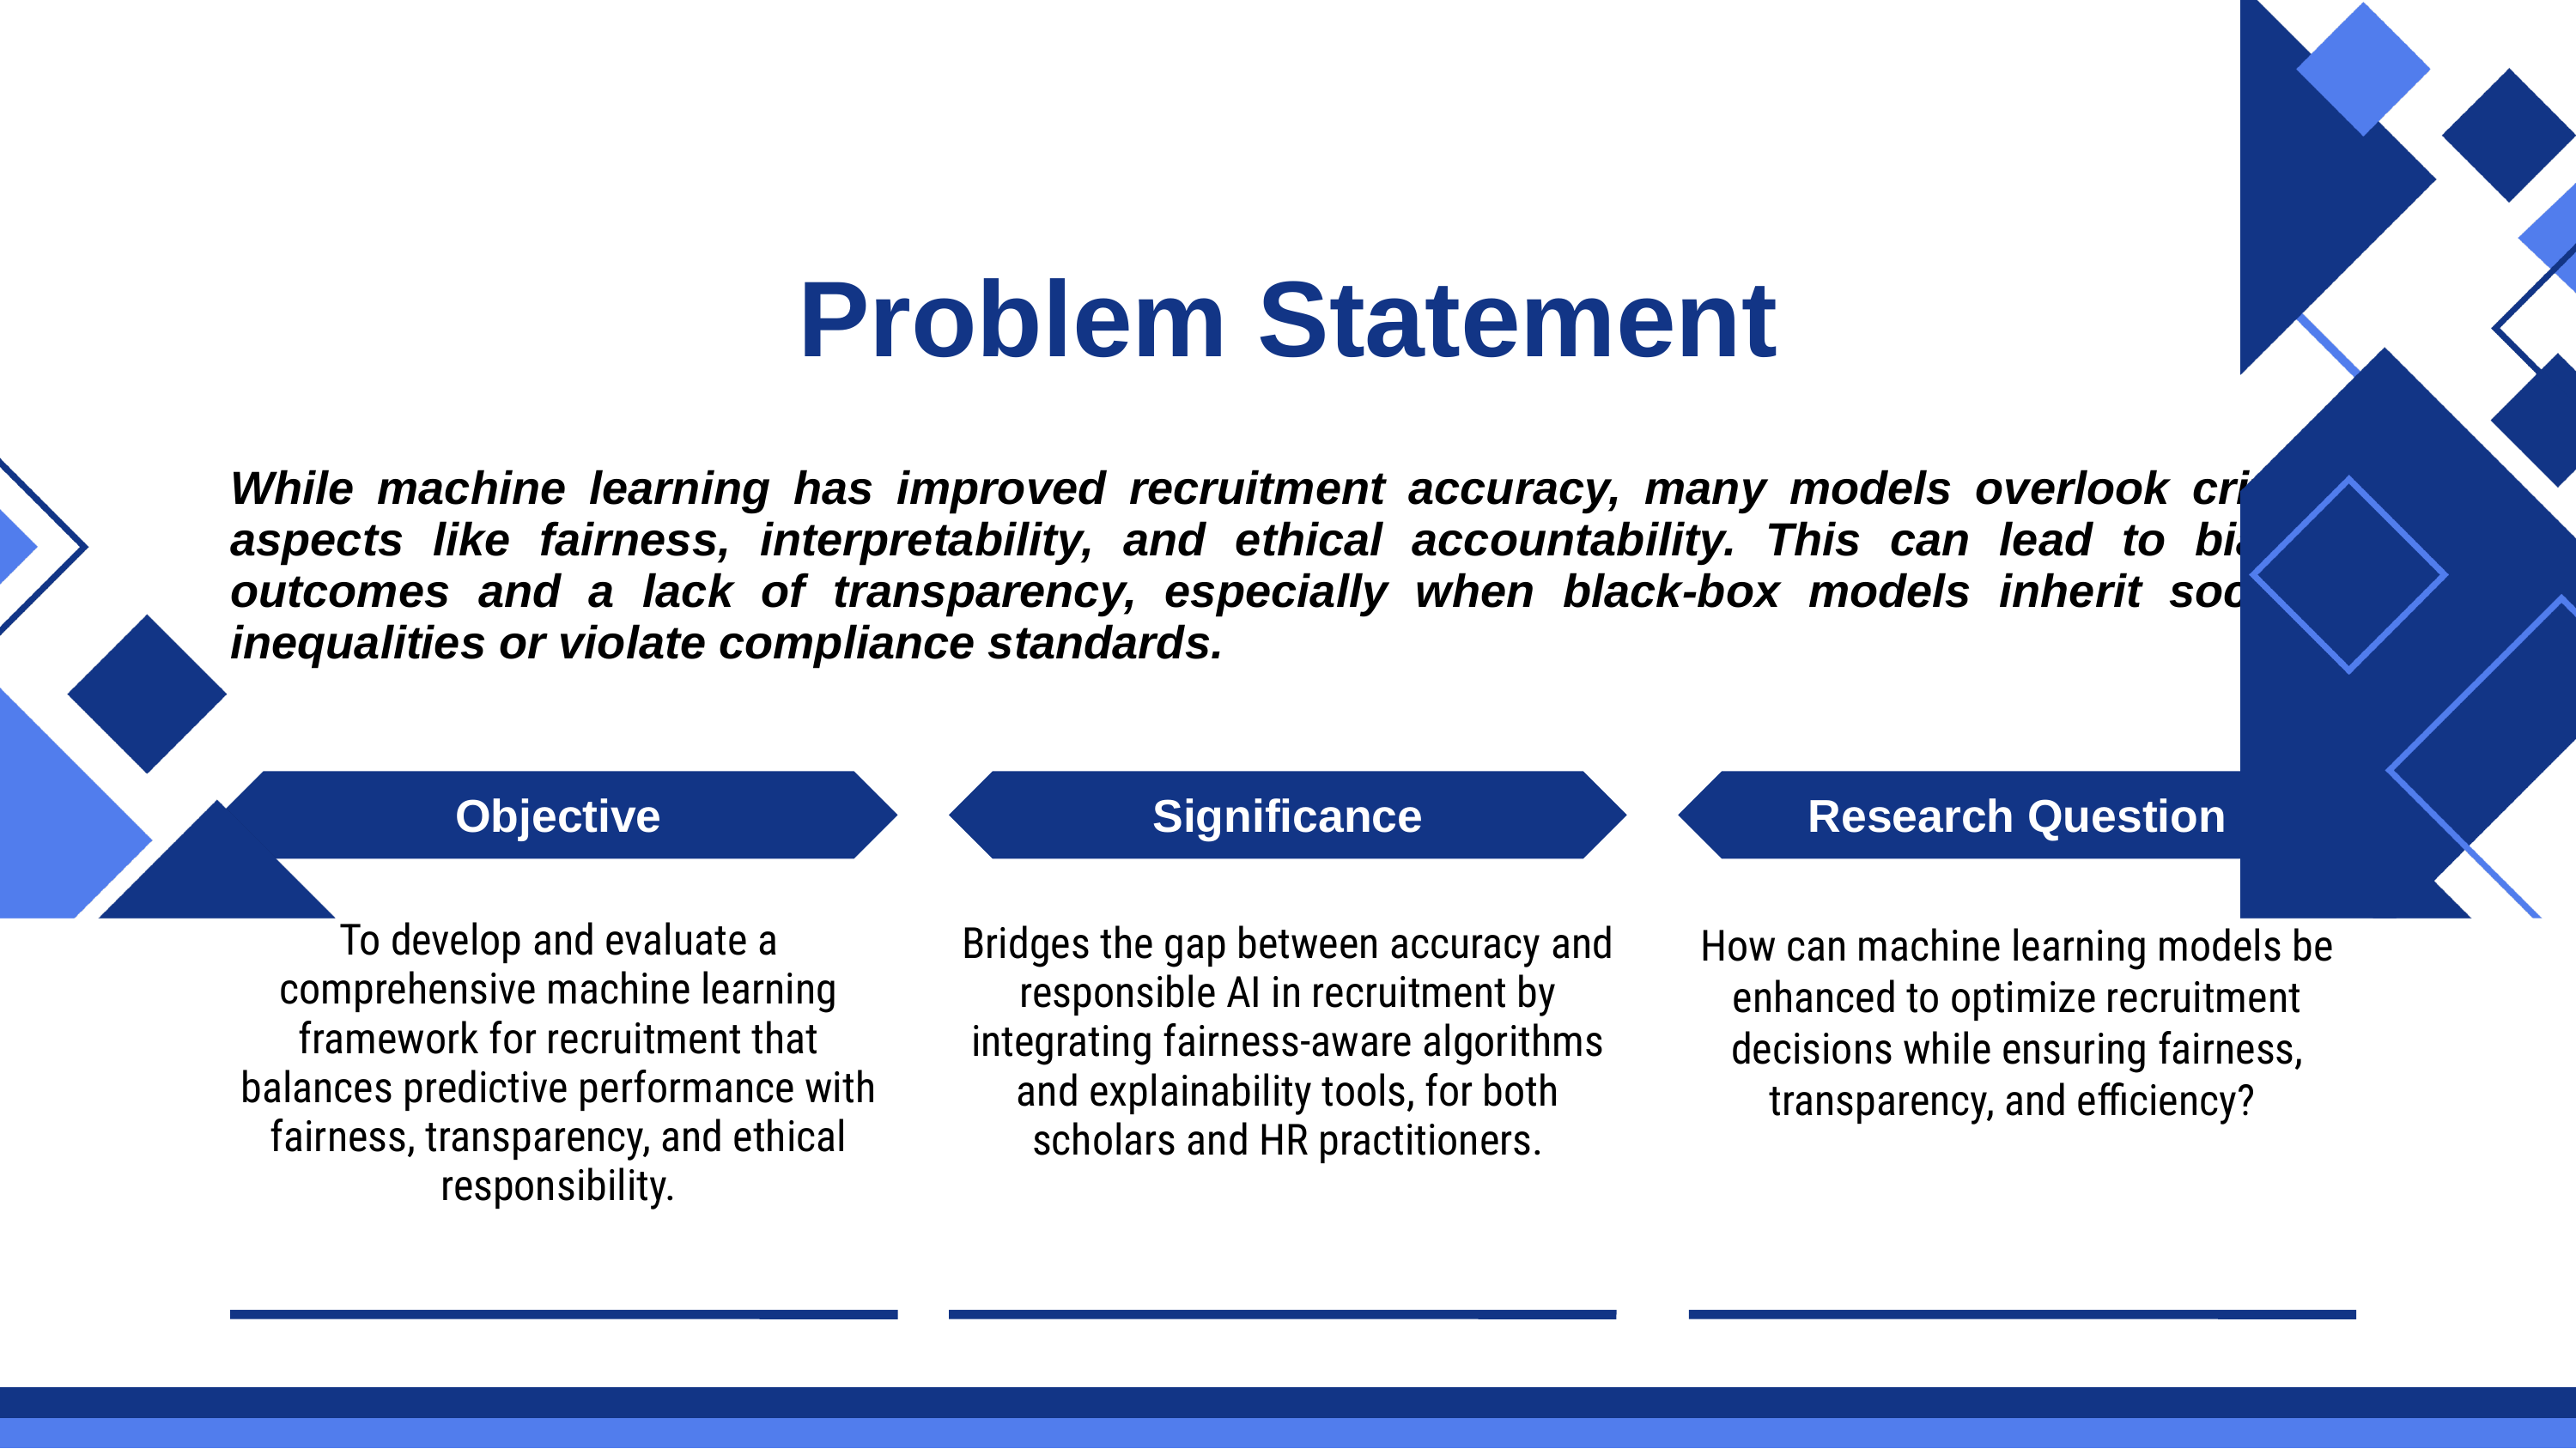

Problem Statement
While machine learning has improved recruitment accuracy, many models overlook critical aspects like fairness, interpretability, and ethical accountability. This can lead to biased outcomes and a lack of transparency, especially when black-box models inherit societal inequalities or violate compliance standards.

Objective
Significance
Research Question
To develop and evaluate a comprehensive machine learning framework for recruitment that balances predictive performance with fairness, transparency, and ethical responsibility.
Bridges the gap between accuracy and responsible AI in recruitment by integrating fairness-aware algorithms and explainability tools, for both scholars and HR practitioners.
How can machine learning models be enhanced to optimize recruitment decisions while ensuring fairness, transparency, and efficiency?